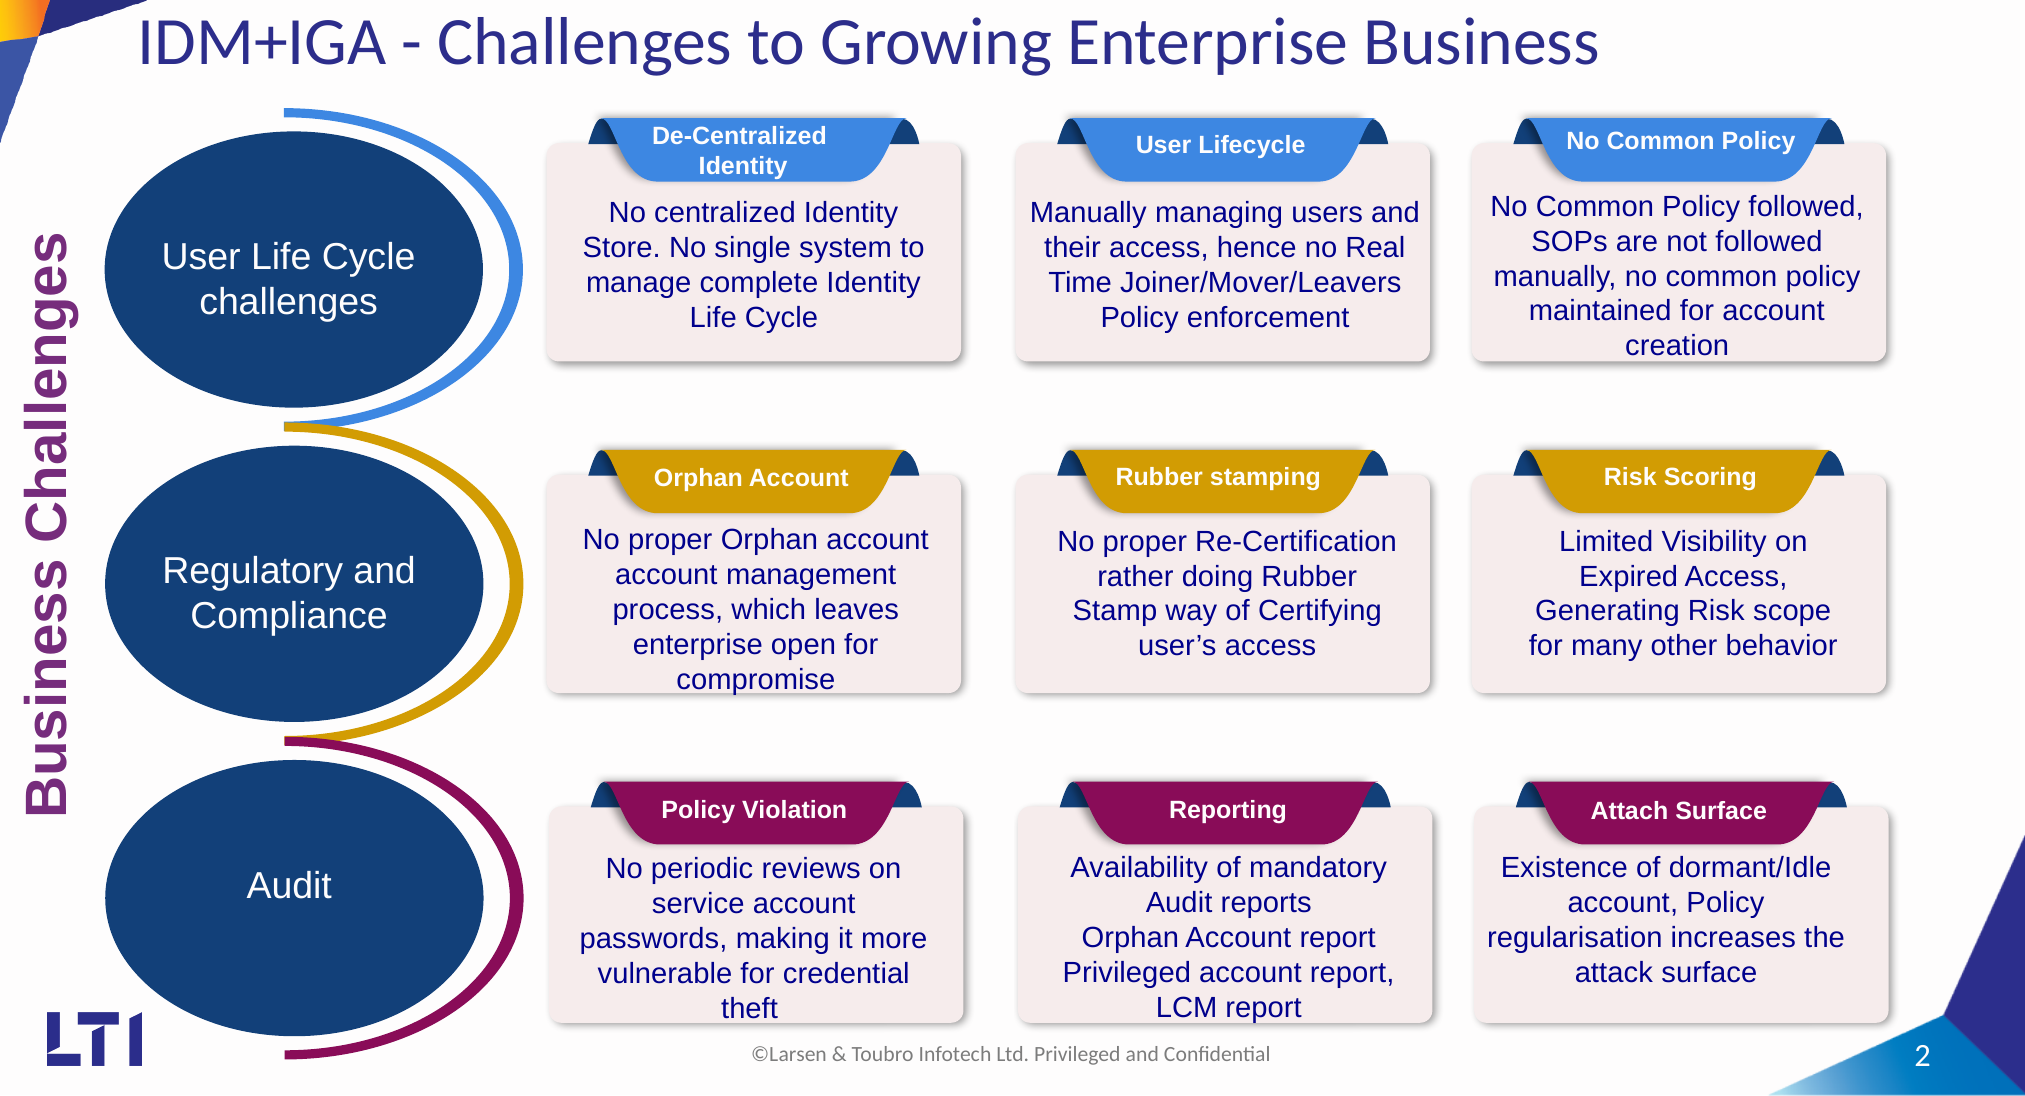

# IDM+IGA - Challenges to Growing Enterprise Business

User Life Cycle challenges

Regulatory and Compliance

Audit

De-Centralized
Identity
No Common Policy
User Lifecycle

No Common Policy followed, SOPs are not followed manually, no common policy maintained for account creation
No centralized Identity Store. No single system to manage complete Identity Life Cycle
Manually managing users and their access, hence no Real Time Joiner/Mover/Leavers Policy enforcement

Rubber stamping
Risk Scoring
Orphan Account

Business Challenges
No proper Orphan account account management process, which leaves enterprise open for compromise
No proper Re-Certification rather doing Rubber Stamp way of Certifying user’s access
Limited Visibility on Expired Access, Generating Risk scope for many other behavior

Policy Violation
Reporting
Attach Surface

Availability of mandatory Audit reports
Orphan Account report
Privileged account report, LCM report
Existence of dormant/Idle account, Policy regularisation increases the attack surface
No periodic reviews on service account passwords, making it more vulnerable for credential theft